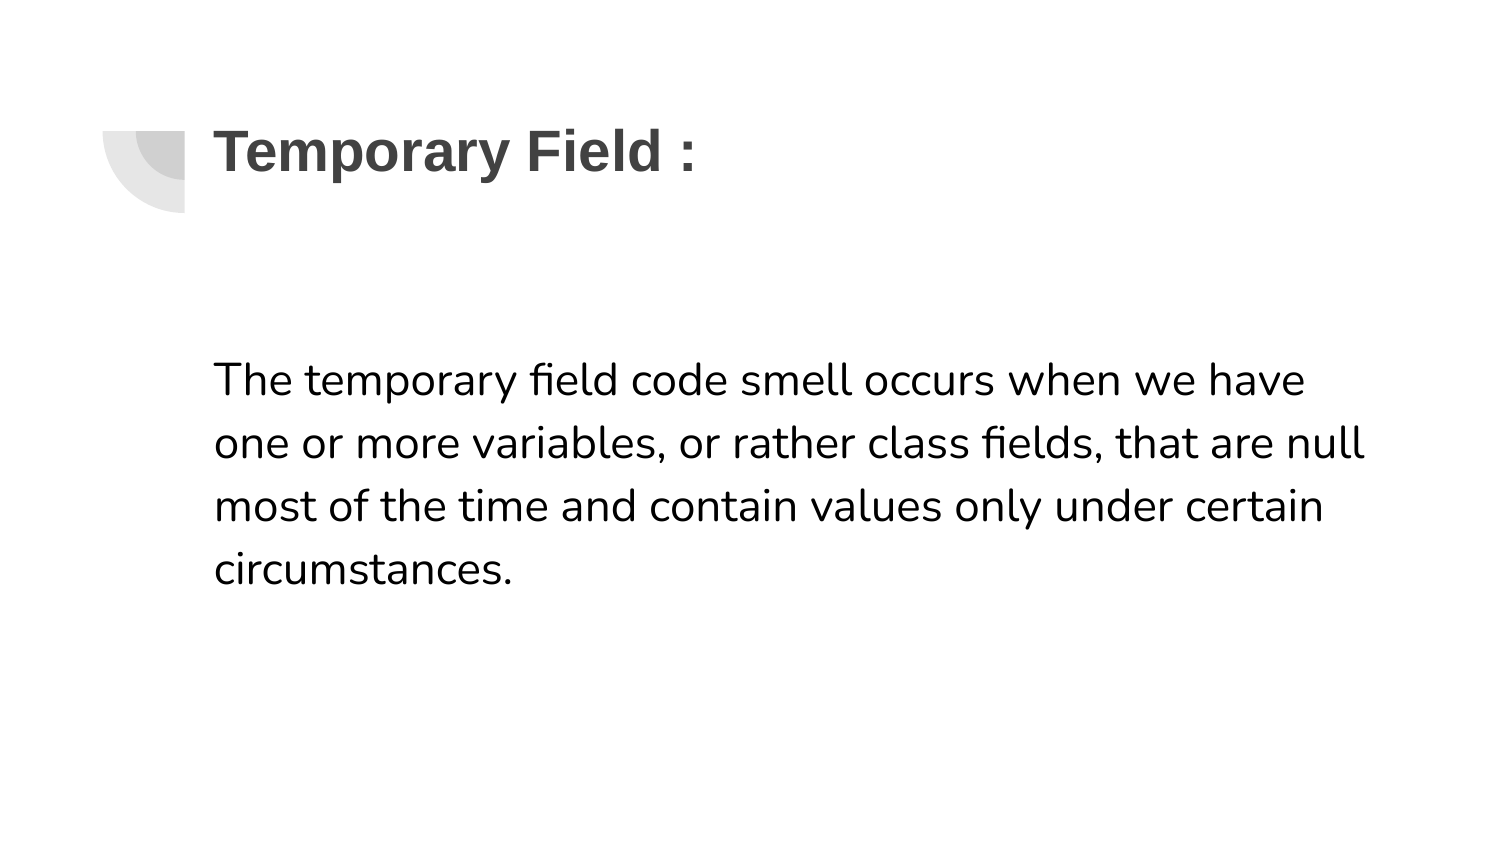

Temporary Field :
The temporary field code smell occurs when we have one or more variables, or rather class fields, that are null most of the time and contain values only under certain circumstances.